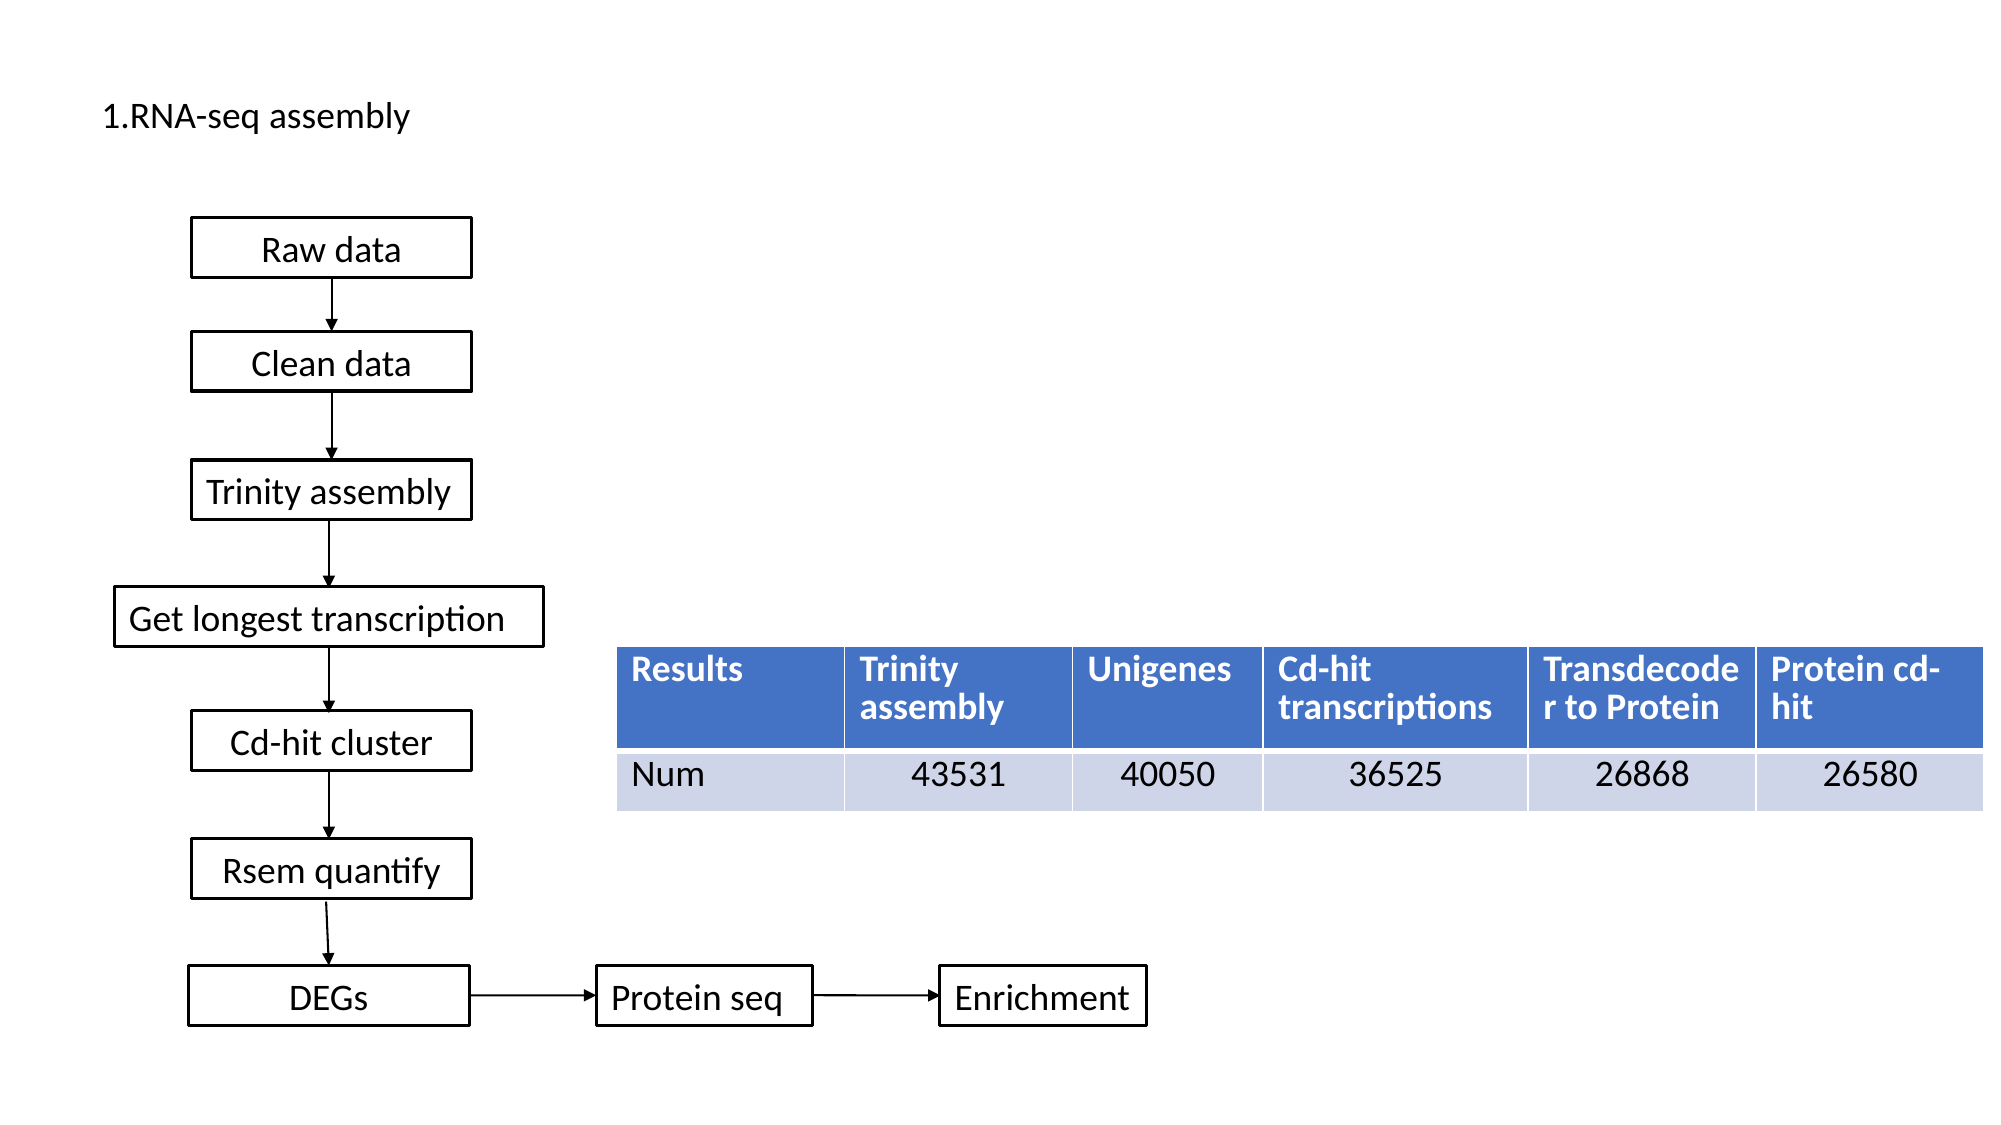

1.RNA-seq assembly
Raw data
Clean data
Trinity assembly
Get longest transcription
Cd-hit cluster
Rsem quantify
DEGs
Protein seq
Enrichment
| Results | Trinity assembly | Unigenes | Cd-hit transcriptions | Transdecoder to Protein | Protein cd-hit |
| --- | --- | --- | --- | --- | --- |
| Num | 43531 | 40050 | 36525 | 26868 | 26580 |